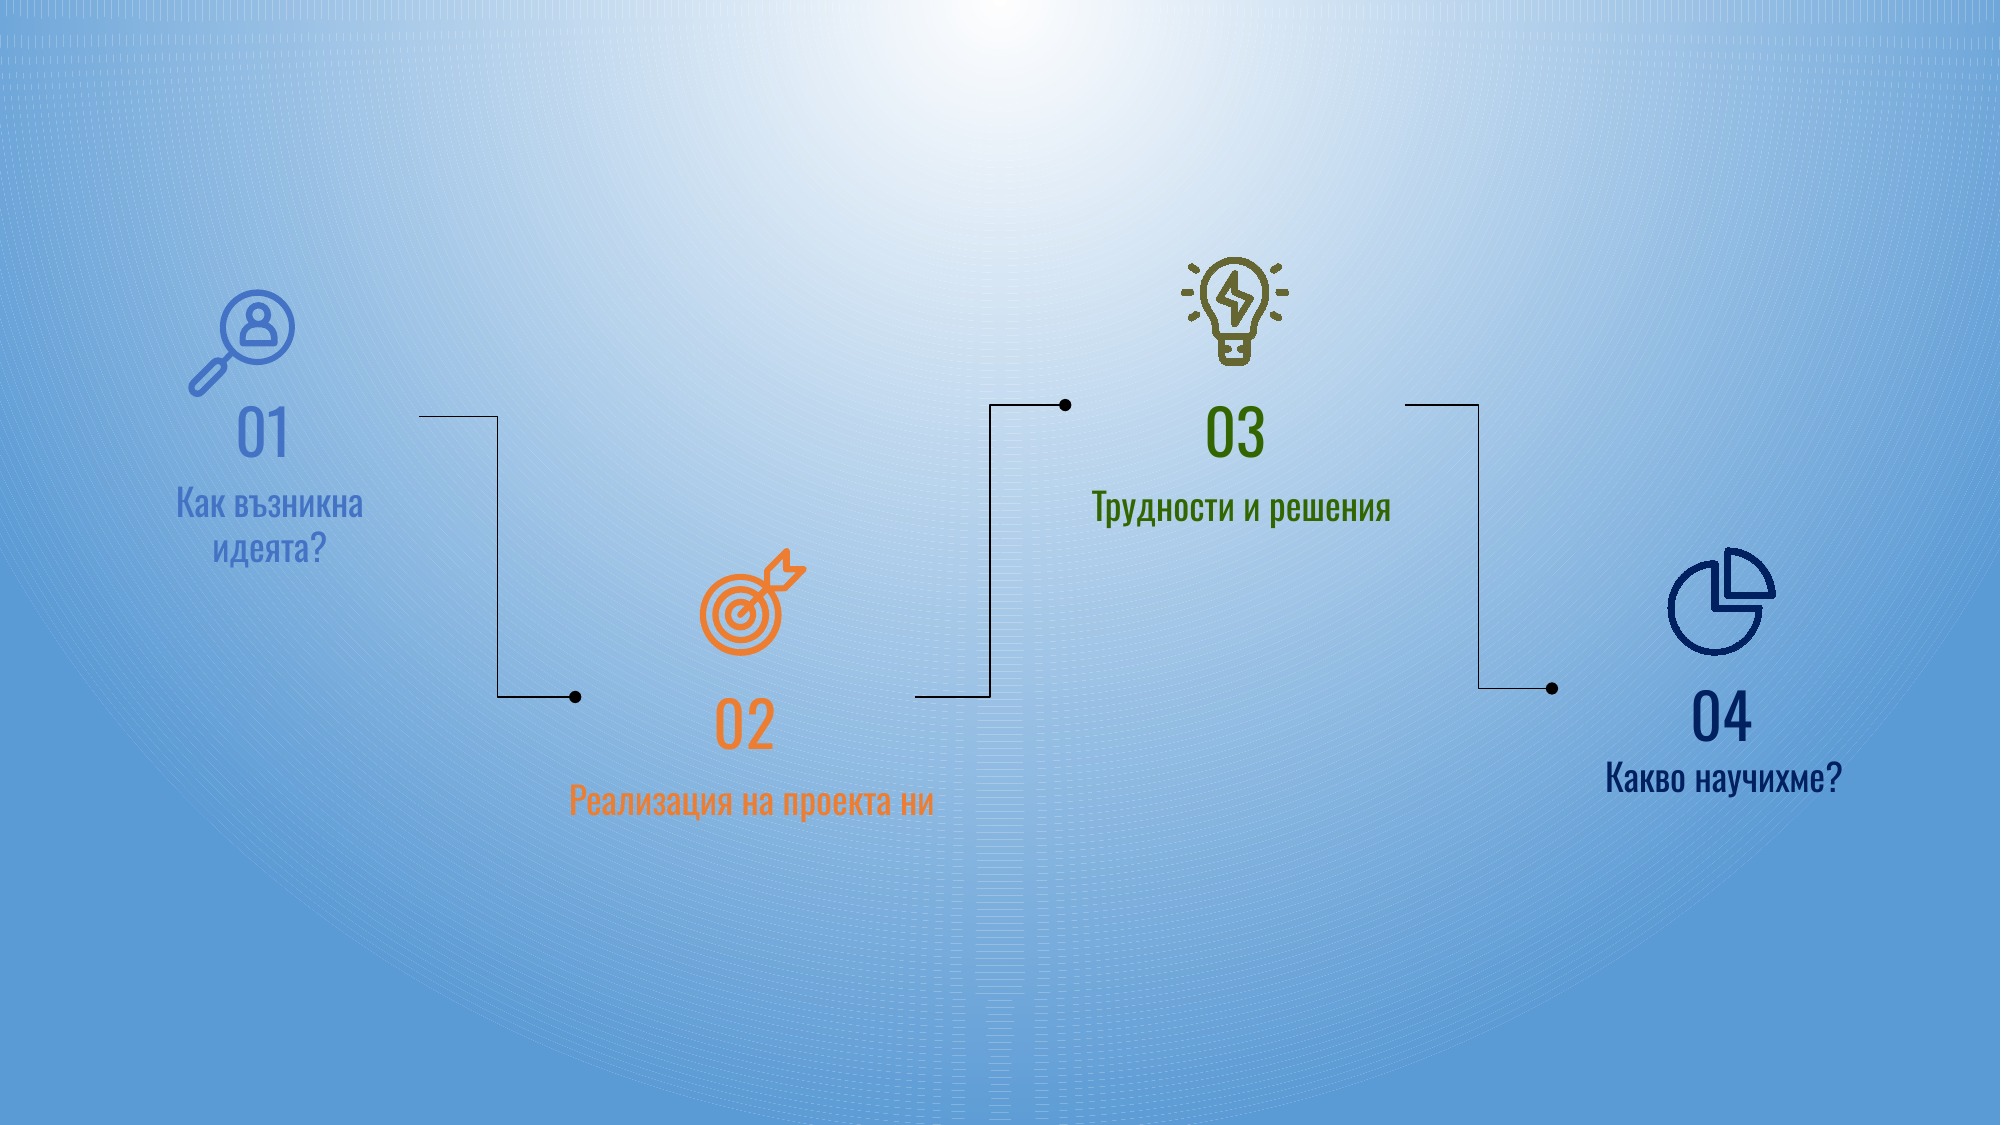

Обичта ни към пътуванията
Как възникна идеята?

Участията в състезания в различни градове

03
Трудности и решения
01
Как възникна идеята?

04
Какво научихме?
02
Реализация на проекта ни
Желанието да улесним пътешествениците в избора им на дестинация
Страстта ни към програмирането